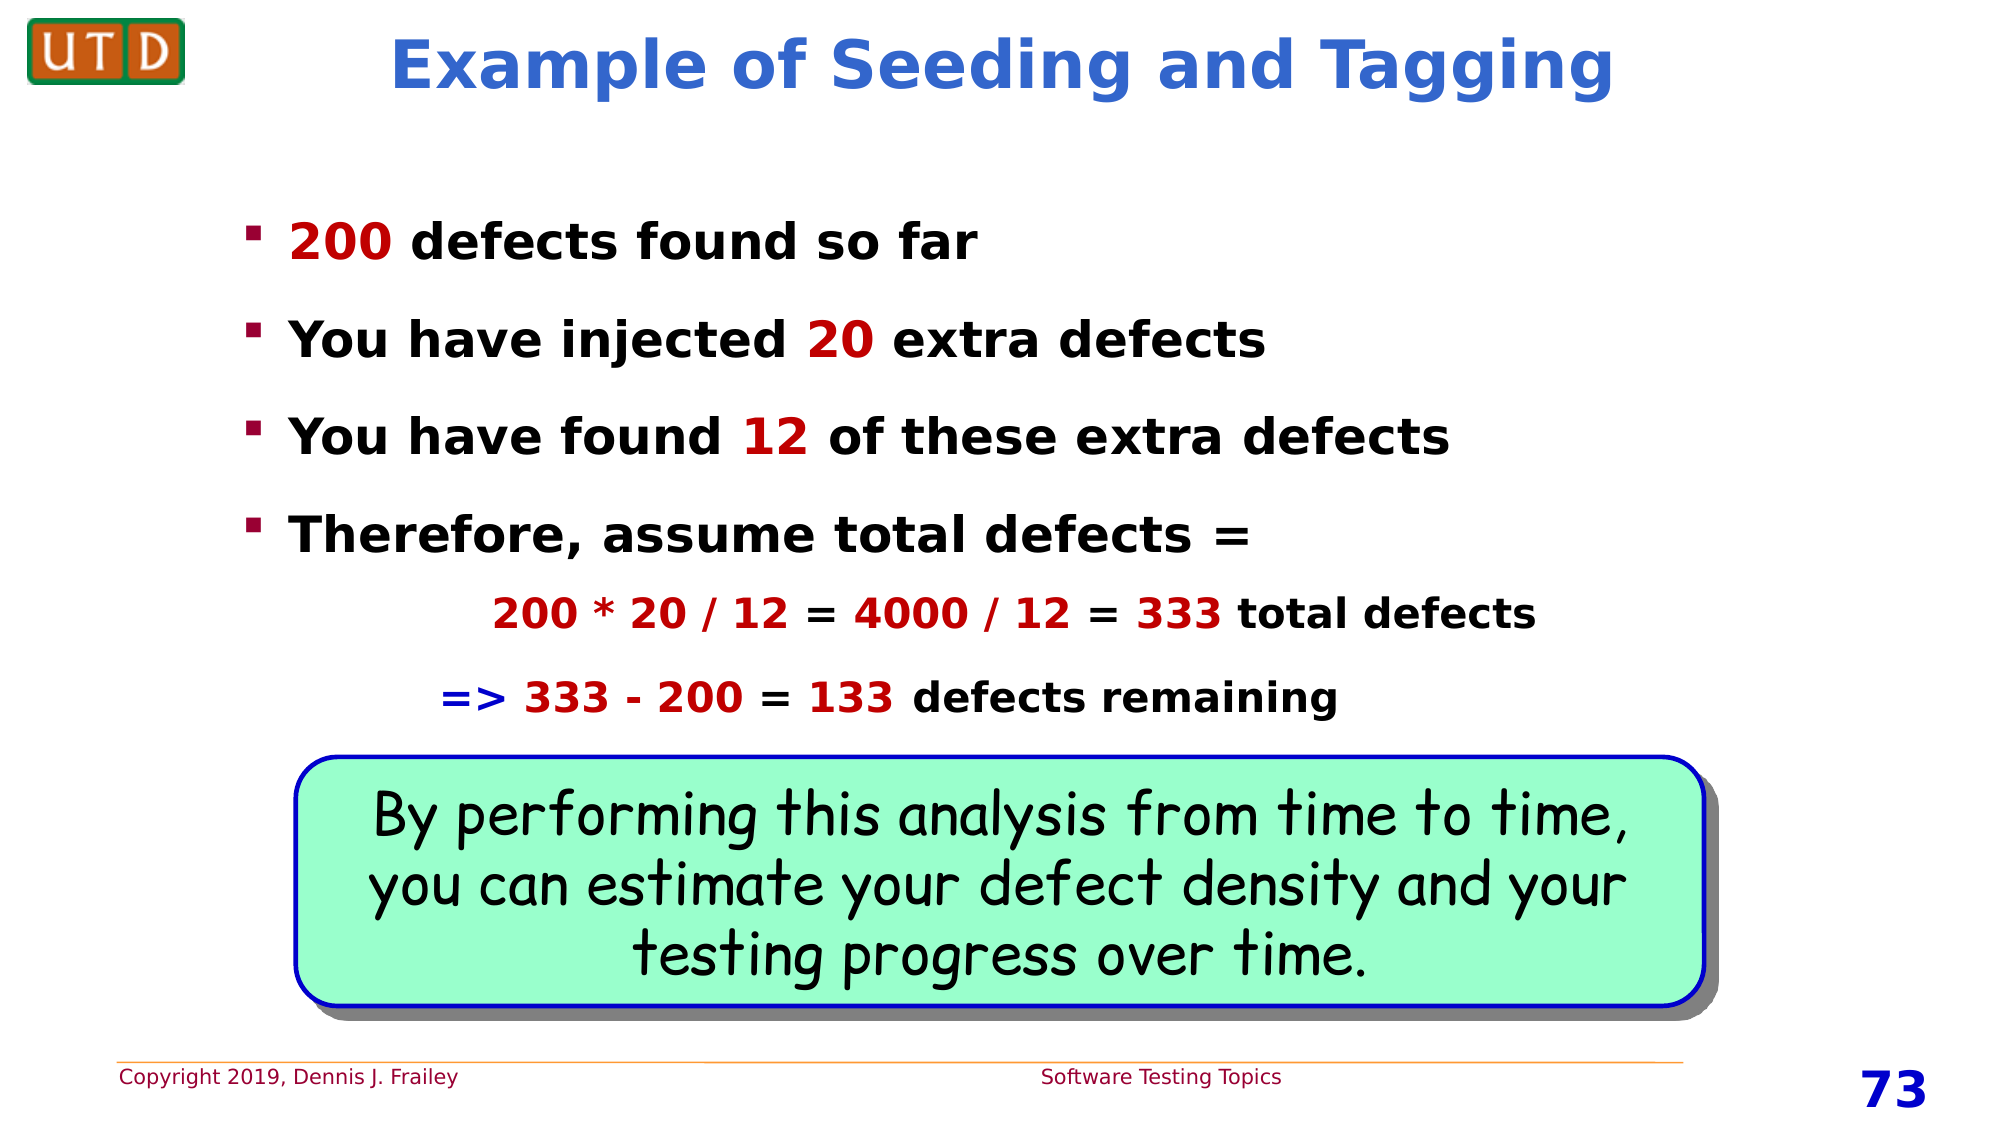

# Example of Seeding and Tagging
200 defects found so far
You have injected 20 extra defects
You have found 12 of these extra defects
Therefore, assume total defects =
200 * 20 / 12 = 4000 / 12 = 333 total defects
		=> 333 - 200 = 133 defects remaining
By performing this analysis from time to time, you can estimate your defect density and your testing progress over time.